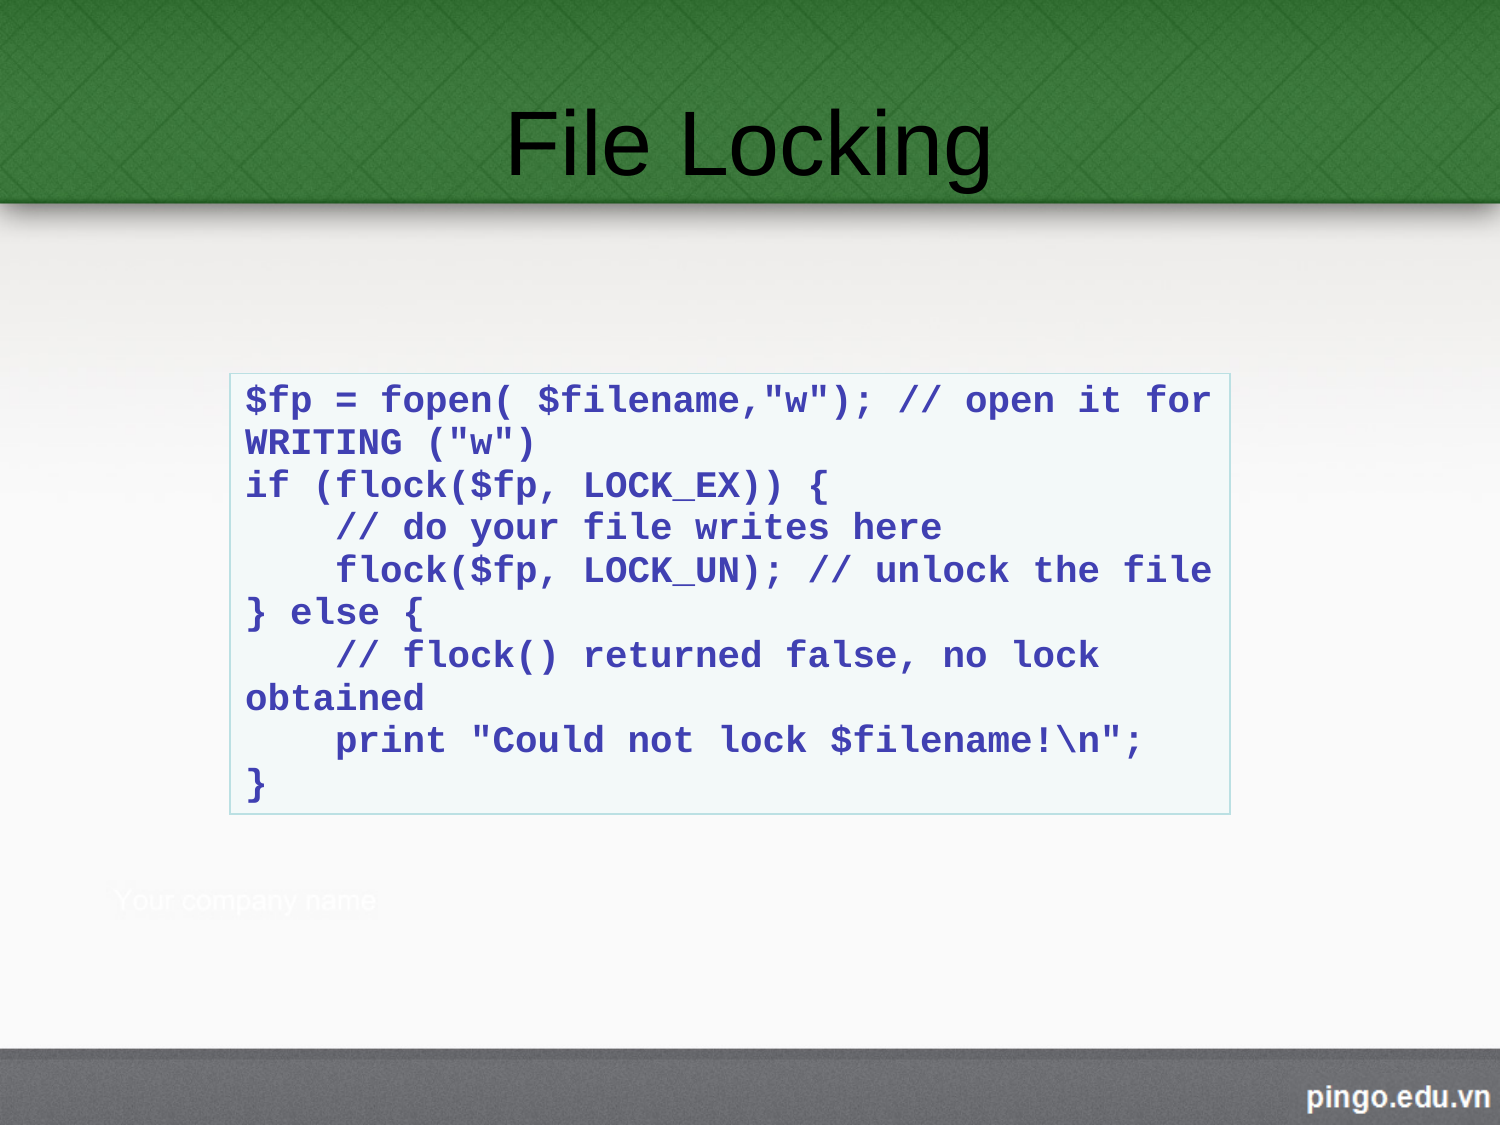

# File Locking

| $fp = fopen( $filename,"w"); // open it for WRITING ("w") if (flock($fp, LOCK\_EX)) { // do your file writes here flock($fp, LOCK\_UN); // unlock the file } else { // flock() returned false, no lock obtained print "Could not lock $filename!\n"; } |
| --- |